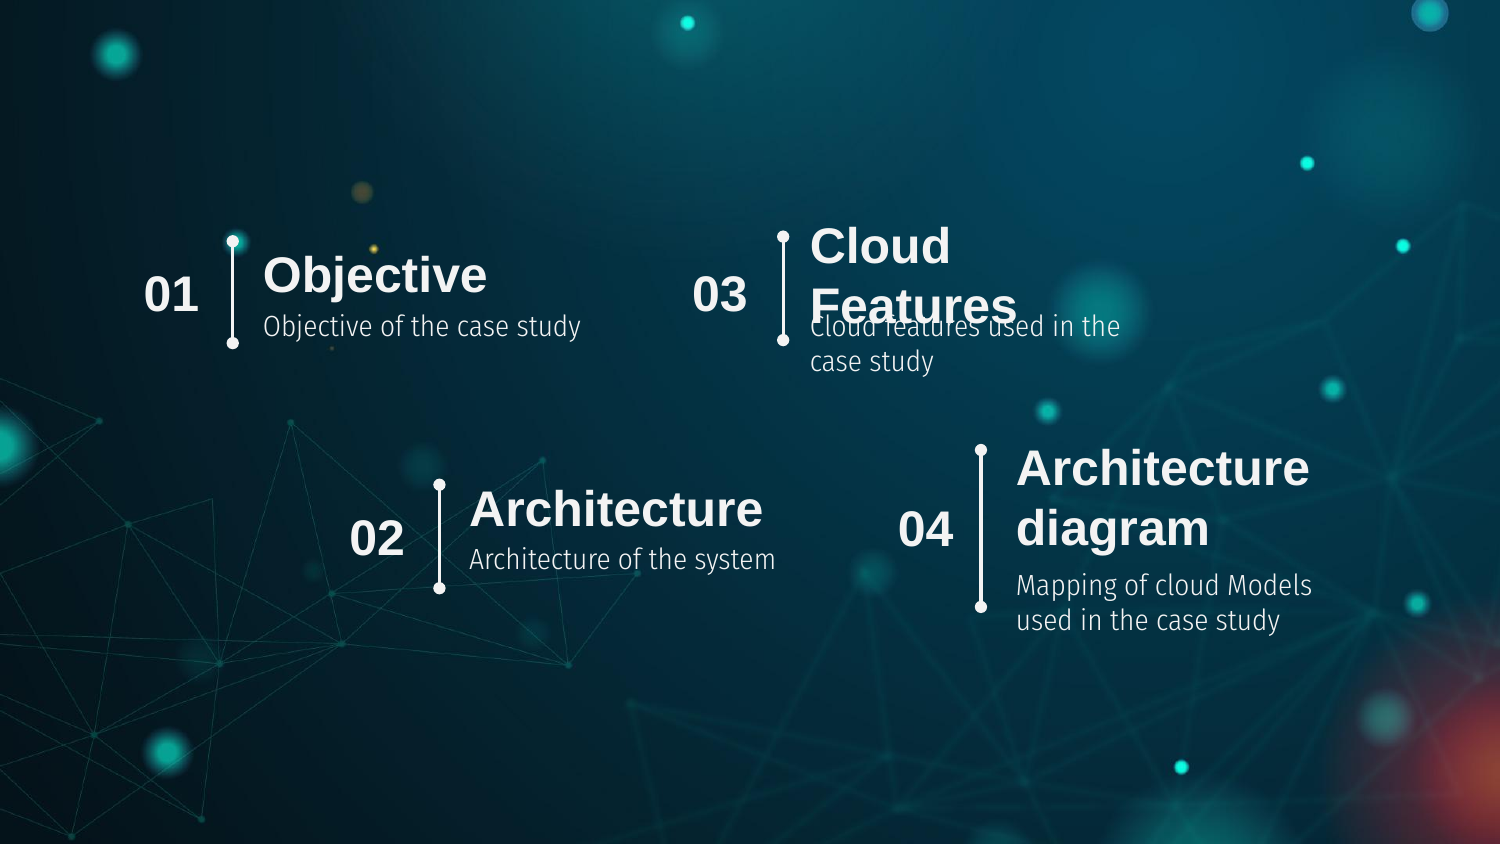

# Objective
Cloud Features
01
03
Objective of the case study
Cloud features used in the case study
Architecture
Architecture diagram
04
02
Architecture of the system
Mapping of cloud Models used in the case study